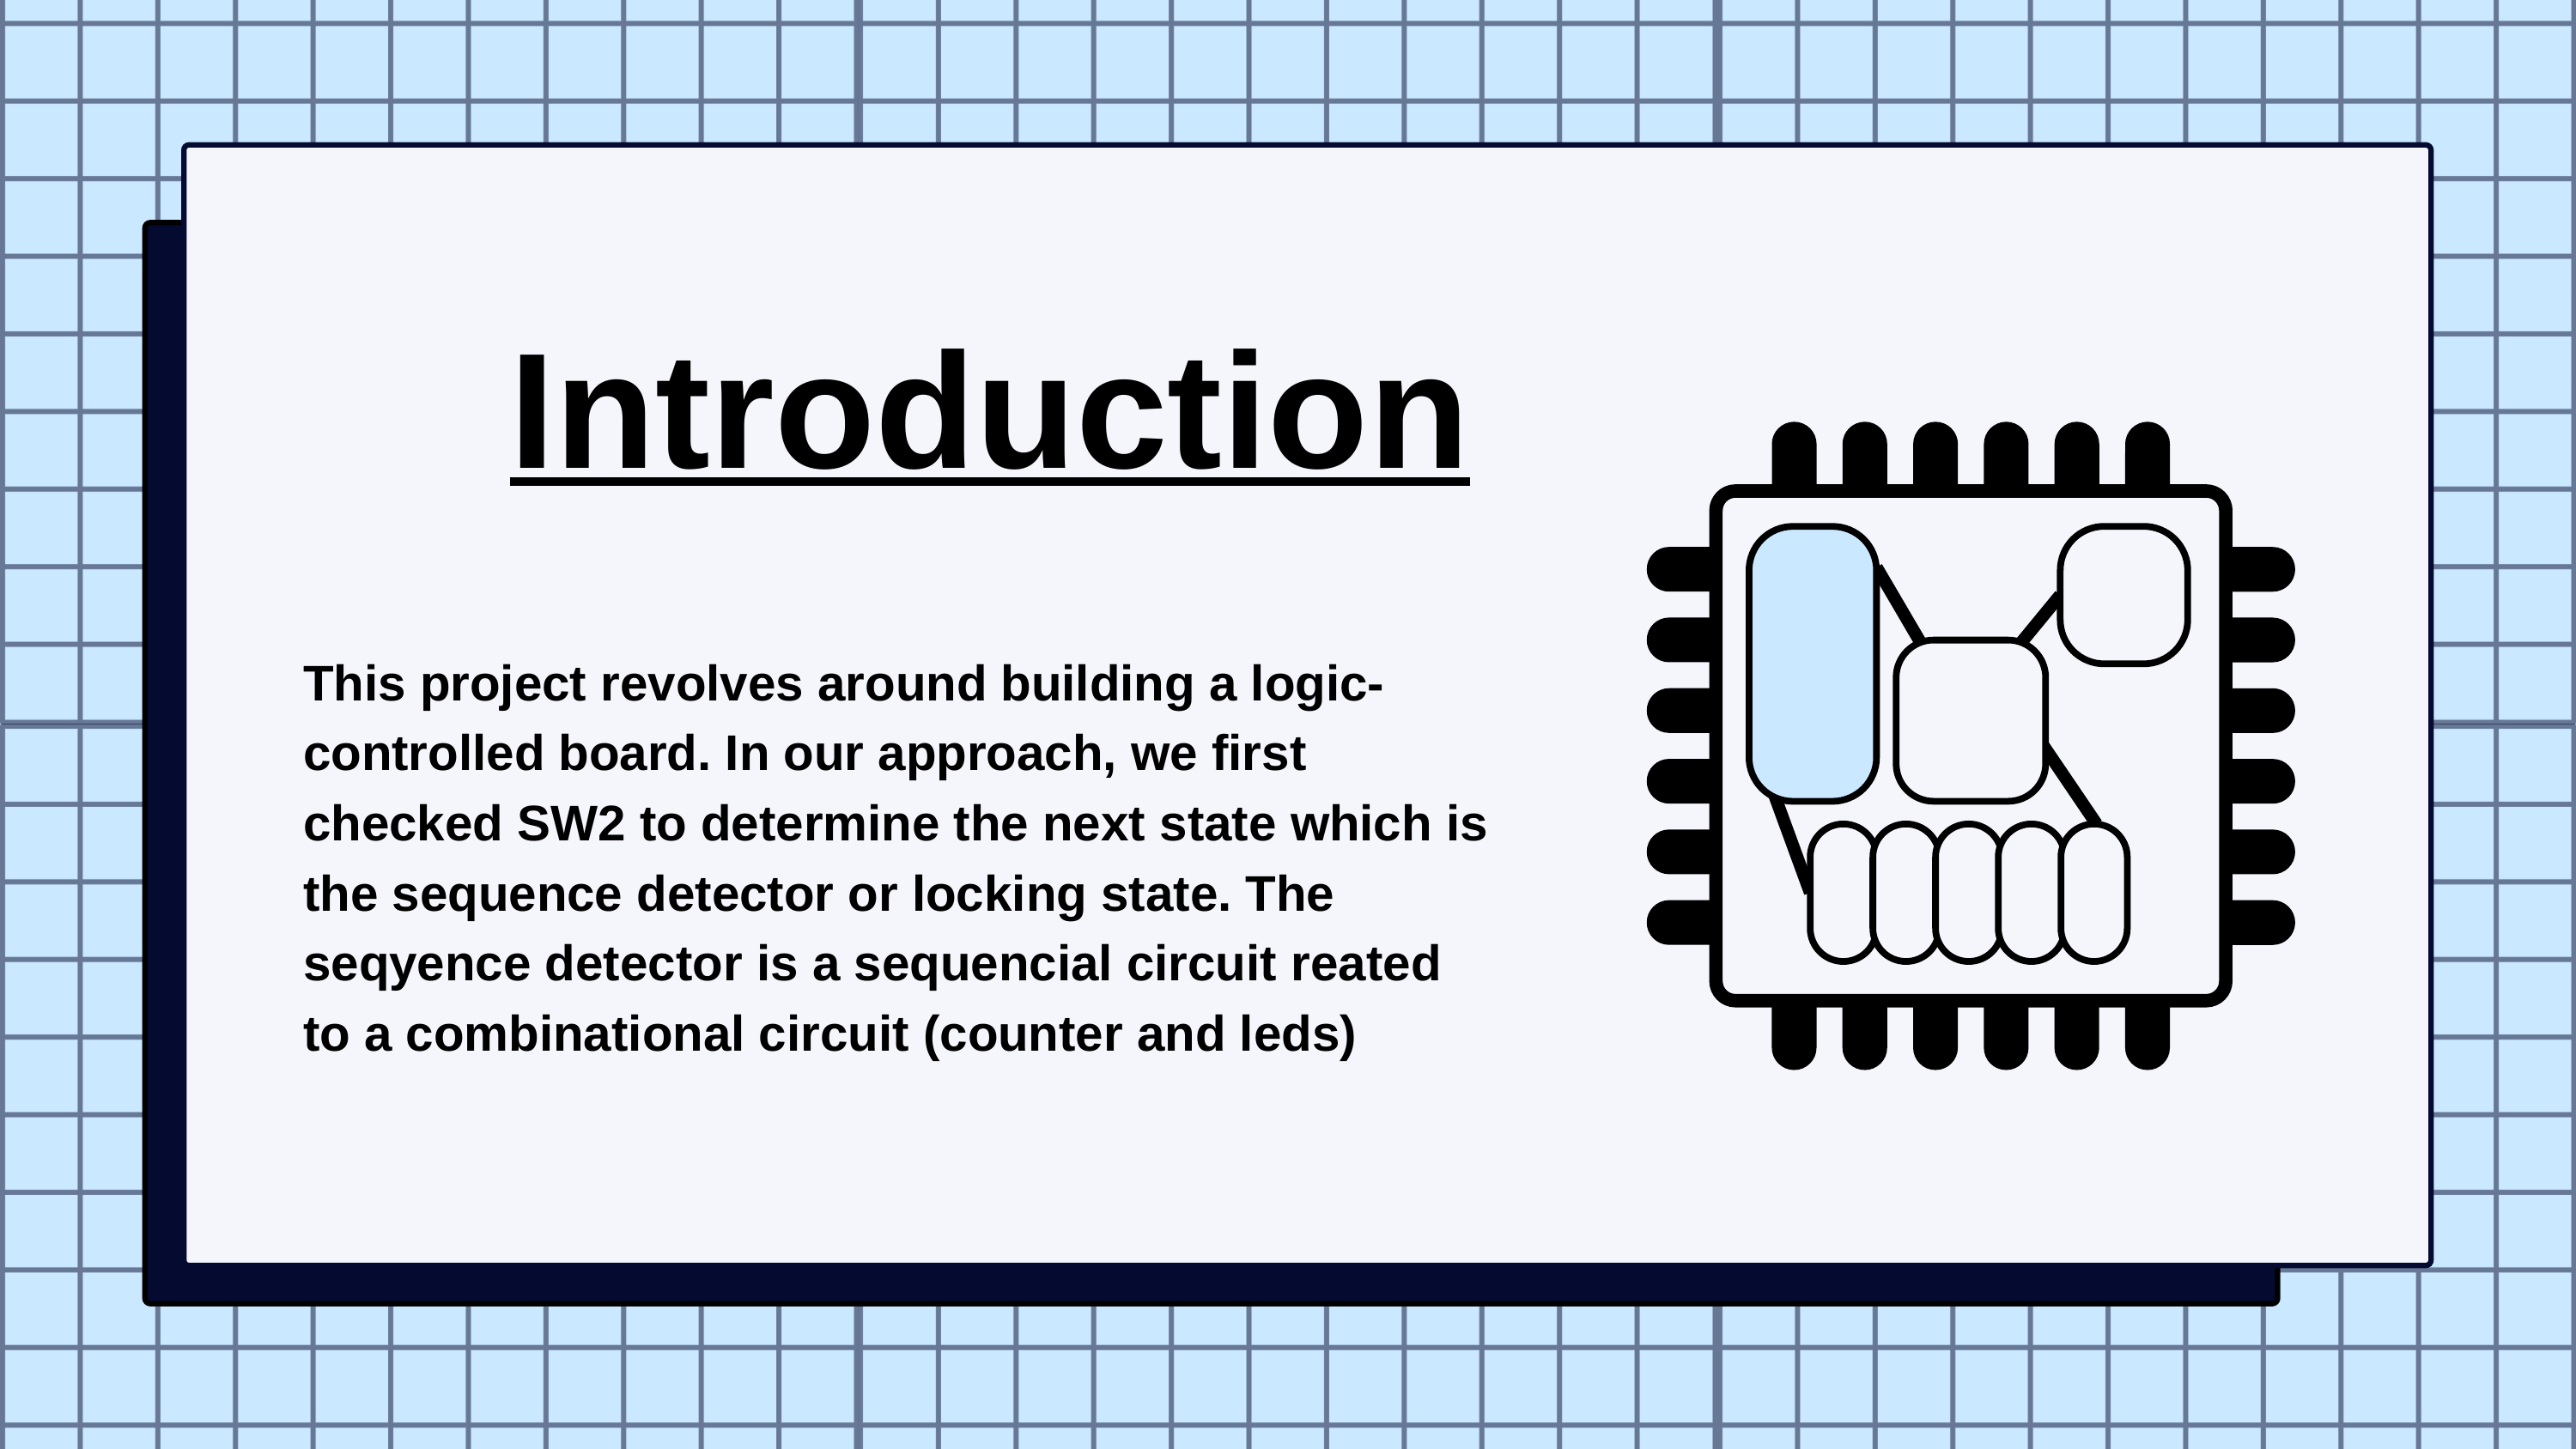

Introduction

This project revolves around building a logic-controlled board. In our approach, we first checked SW2 to determine the next state which is the sequence detector or locking state. The seqyence detector is a sequencial circuit reated to a combinational circuit (counter and leds)